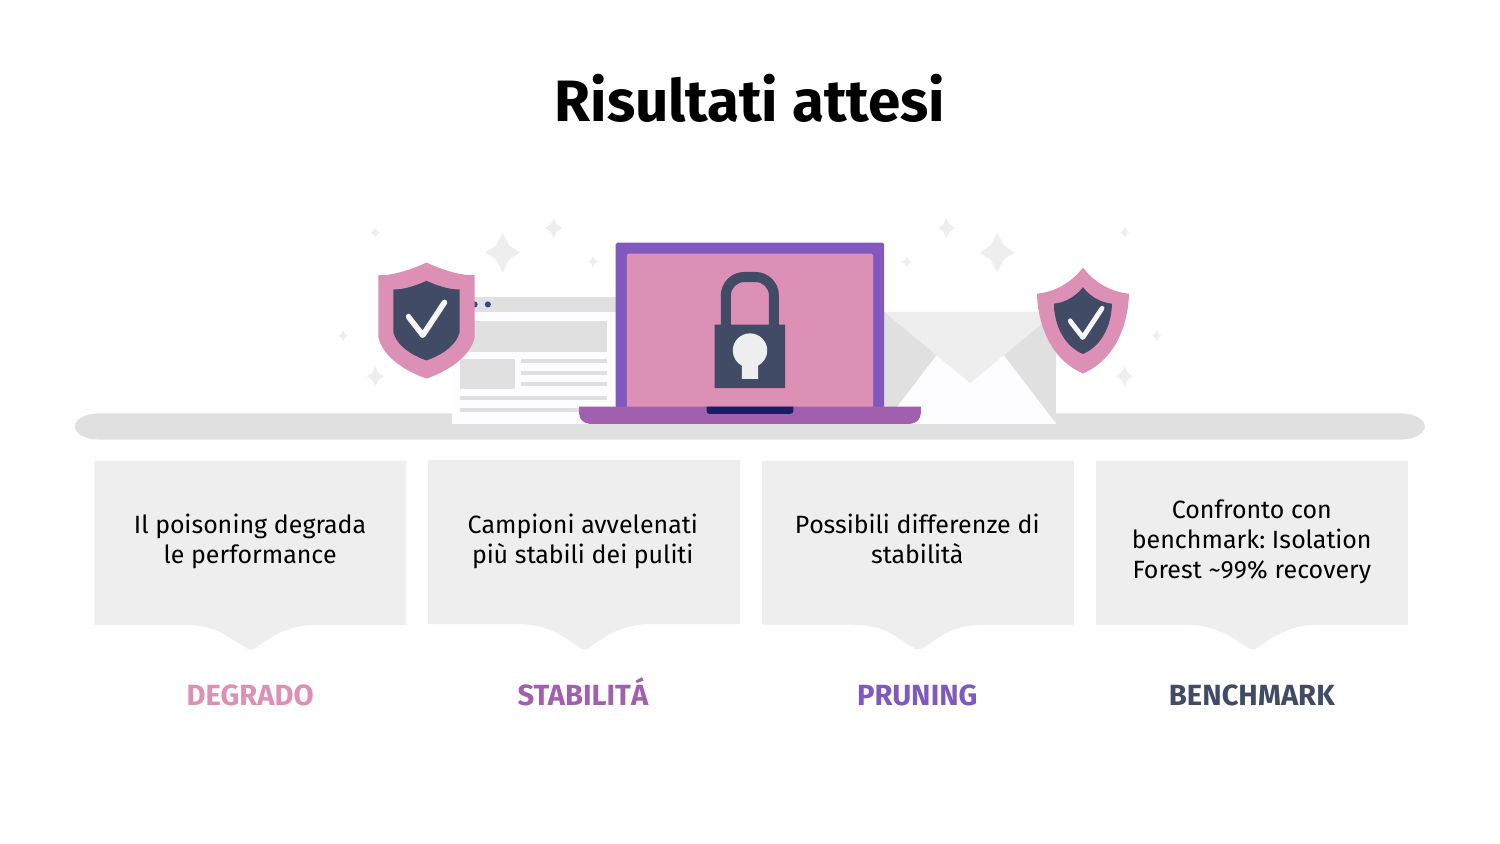

# Risultati attesi

Campioni avvelenati più stabili dei puliti
STABILITÁ

Confronto con benchmark: Isolation Forest ~99% recovery
BENCHMARK

Possibili differenze di stabilità
PRUNING

Il poisoning degrada le performance
DEGRADO